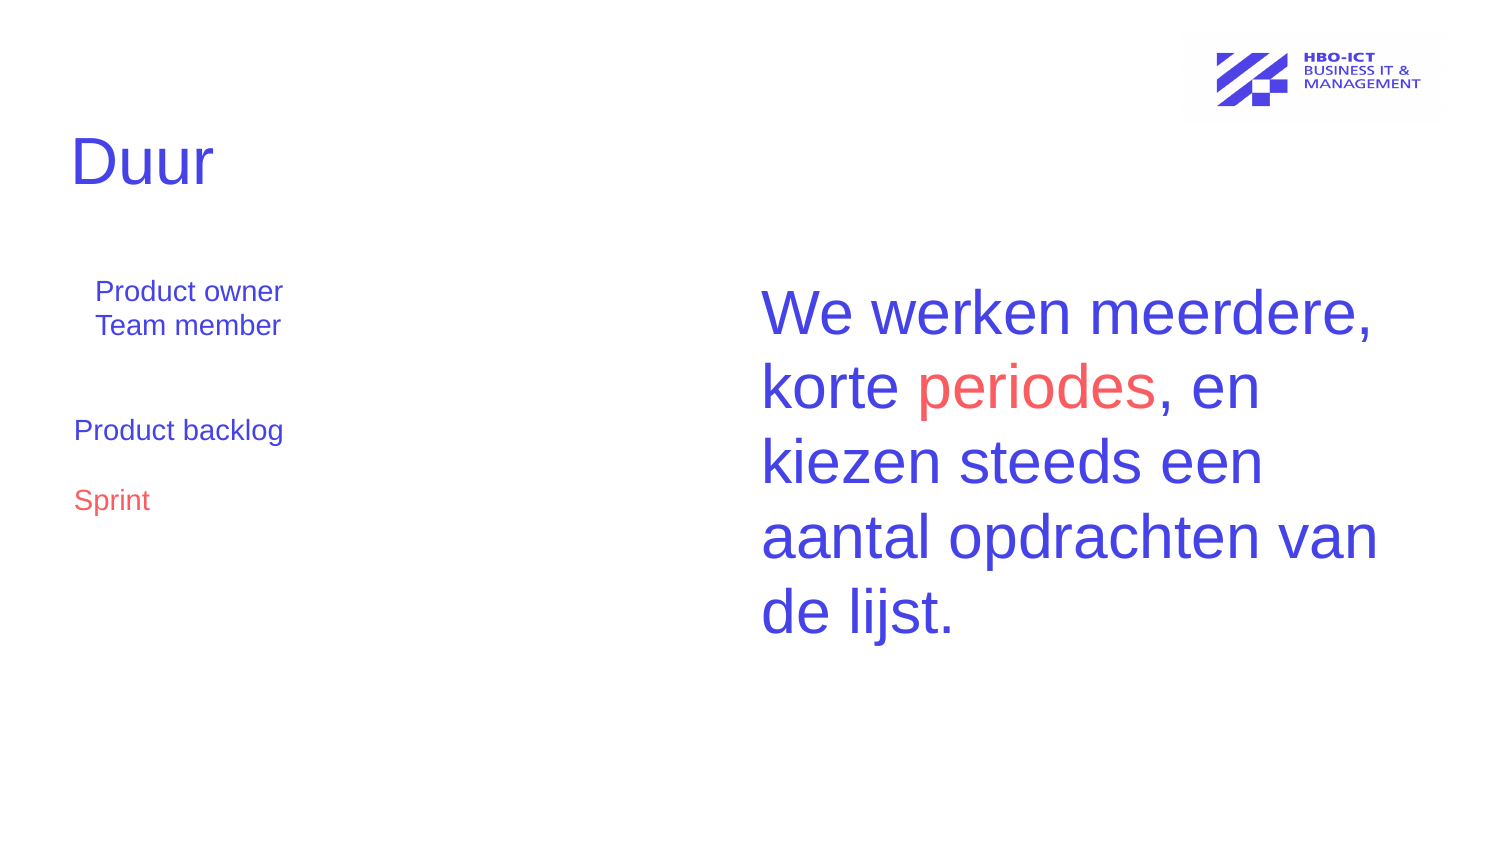

# Duur
We werken meerdere, korte periodes, en kiezen steeds een aantal opdrachten van de lijst.
Product owner
Team member

Product backlog

Sprint